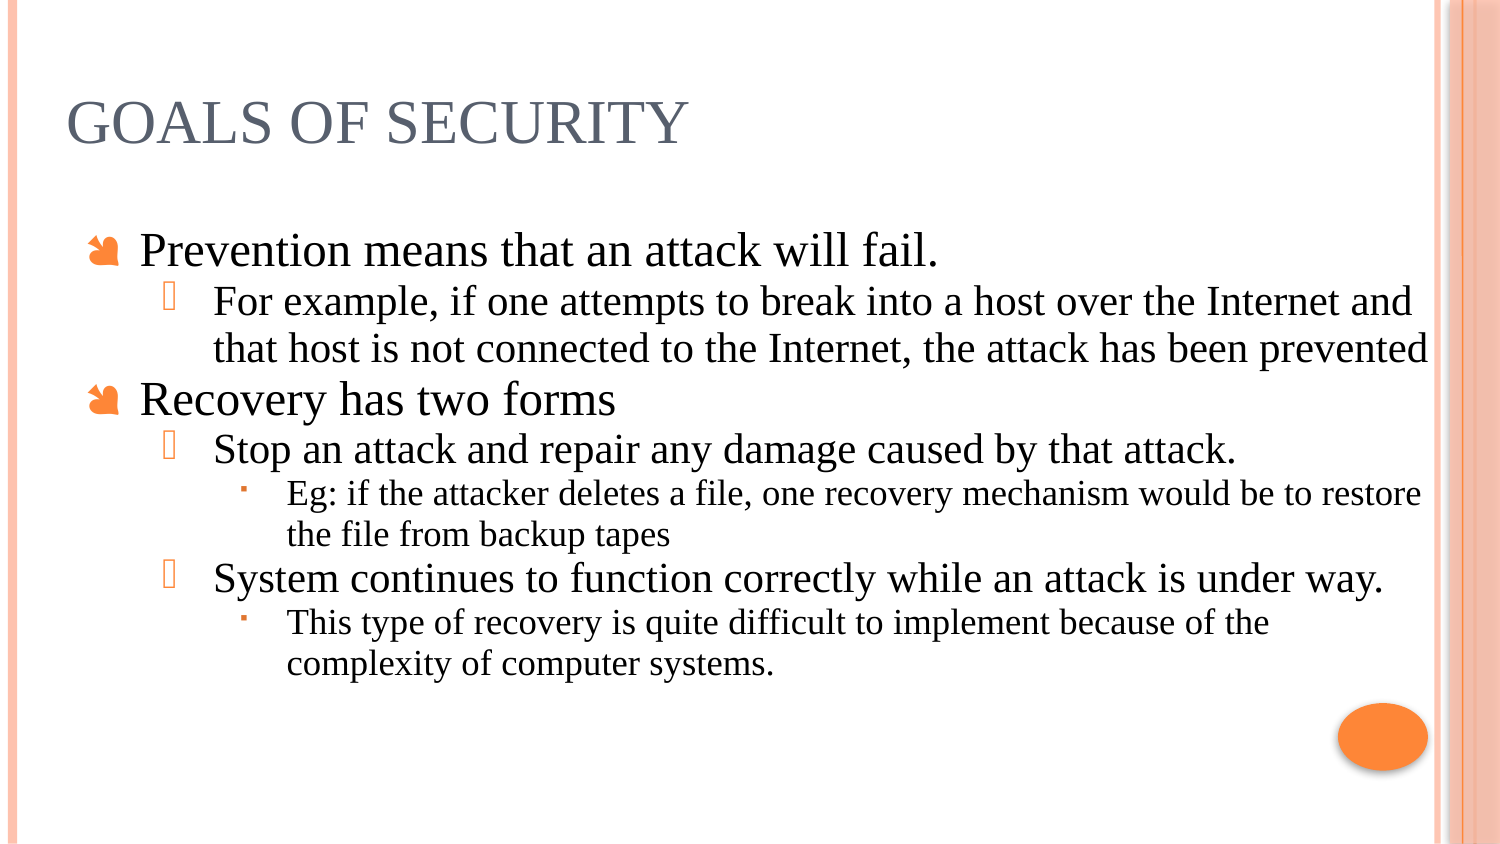

# Goals of Security
Prevention means that an attack will fail.
For example, if one attempts to break into a host over the Internet and that host is not connected to the Internet, the attack has been prevented
Recovery has two forms
Stop an attack and repair any damage caused by that attack.
Eg: if the attacker deletes a file, one recovery mechanism would be to restore the file from backup tapes
System continues to function correctly while an attack is under way.
This type of recovery is quite difficult to implement because of the complexity of computer systems.